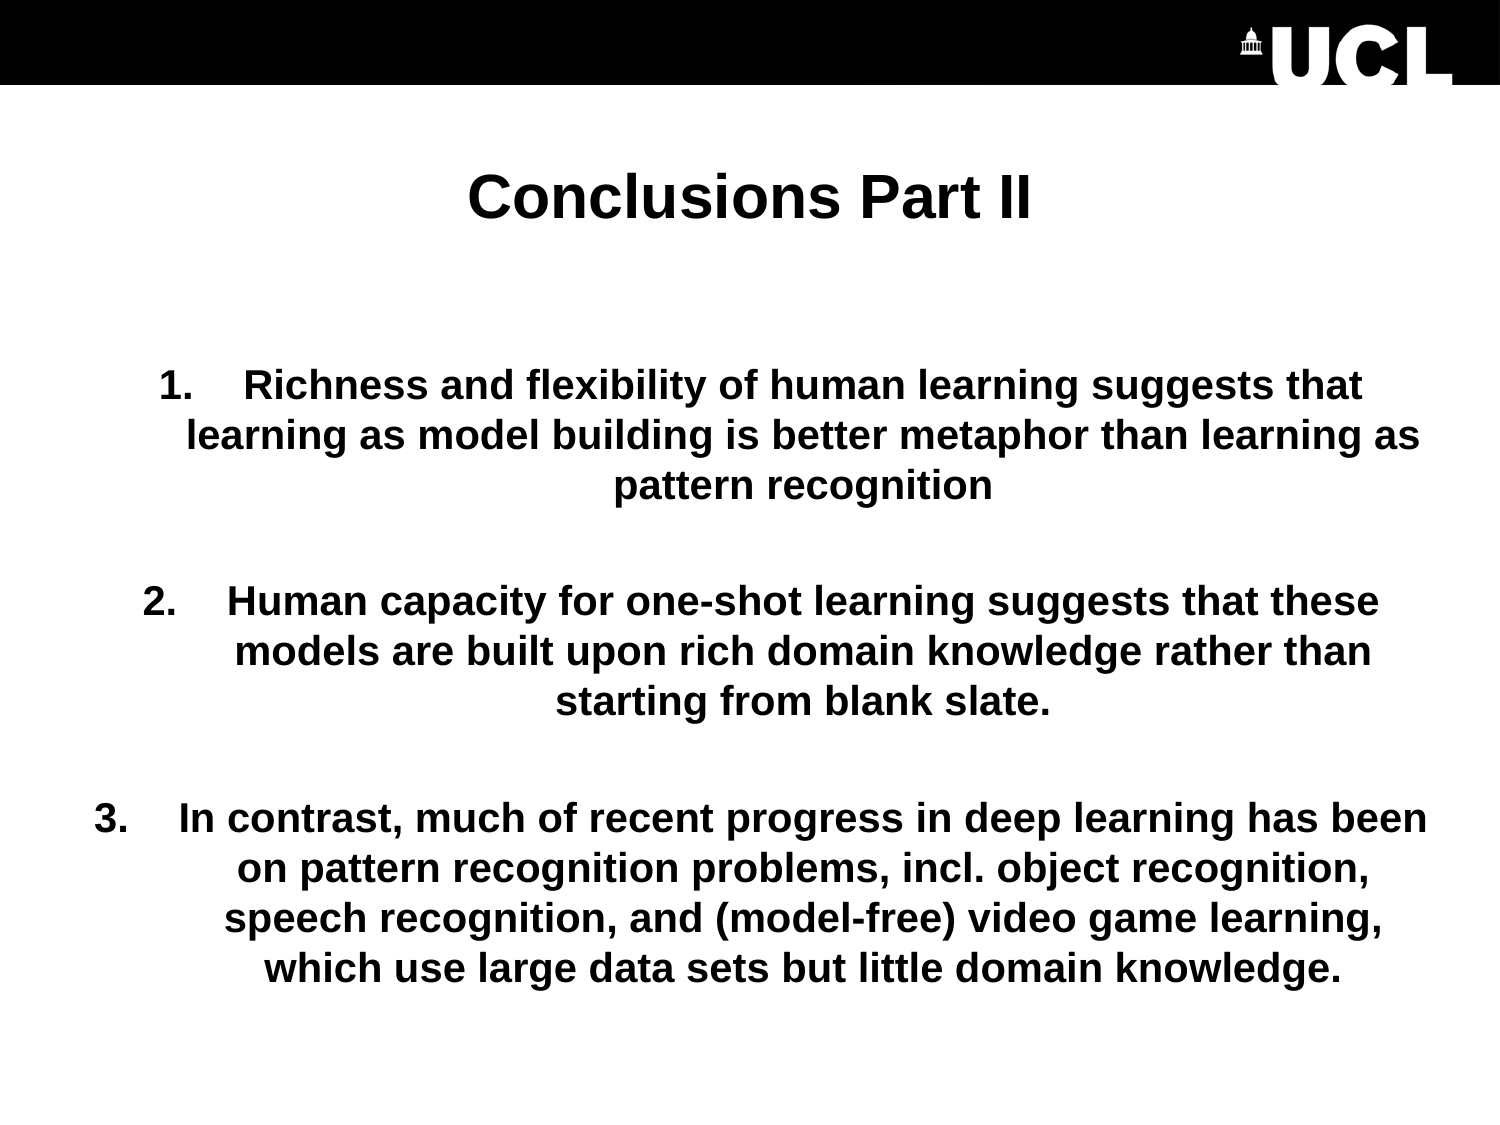

# Conclusions Part II
Richness and flexibility of human learning suggests that learning as model building is better metaphor than learning as pattern recognition

Human capacity for one-shot learning suggests that these models are built upon rich domain knowledge rather than starting from blank slate.

In contrast, much of recent progress in deep learning has been on pattern recognition problems, incl. object recognition, speech recognition, and (model-free) video game learning, which use large data sets but little domain knowledge.